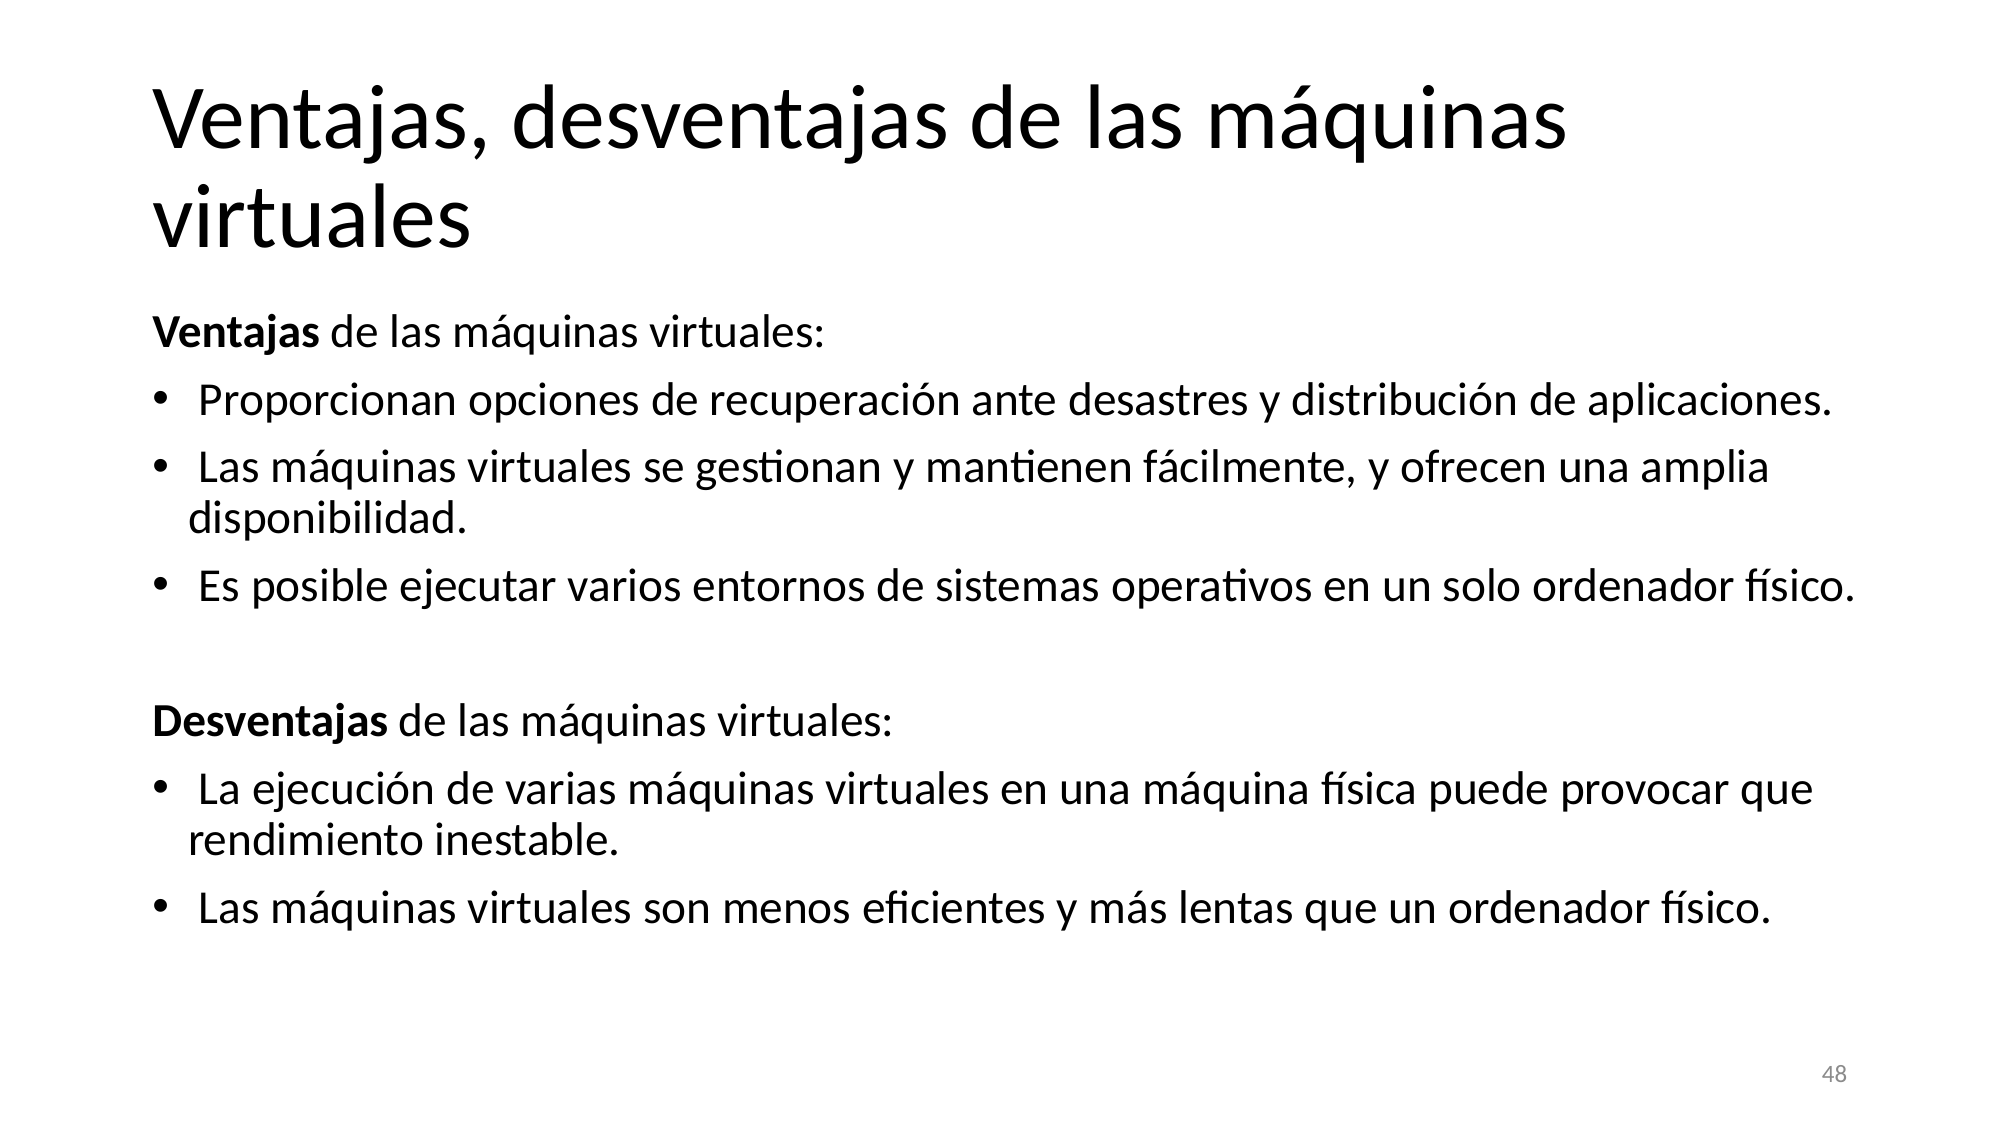

# Ventajas, desventajas de las máquinas virtuales
Ventajas de las máquinas virtuales:
 Proporcionan opciones de recuperación ante desastres y distribución de aplicaciones.
 Las máquinas virtuales se gestionan y mantienen fácilmente, y ofrecen una amplia disponibilidad.
 Es posible ejecutar varios entornos de sistemas operativos en un solo ordenador físico.

Desventajas de las máquinas virtuales:
 La ejecución de varias máquinas virtuales en una máquina física puede provocar que rendimiento inestable.
 Las máquinas virtuales son menos eficientes y más lentas que un ordenador físico.
48